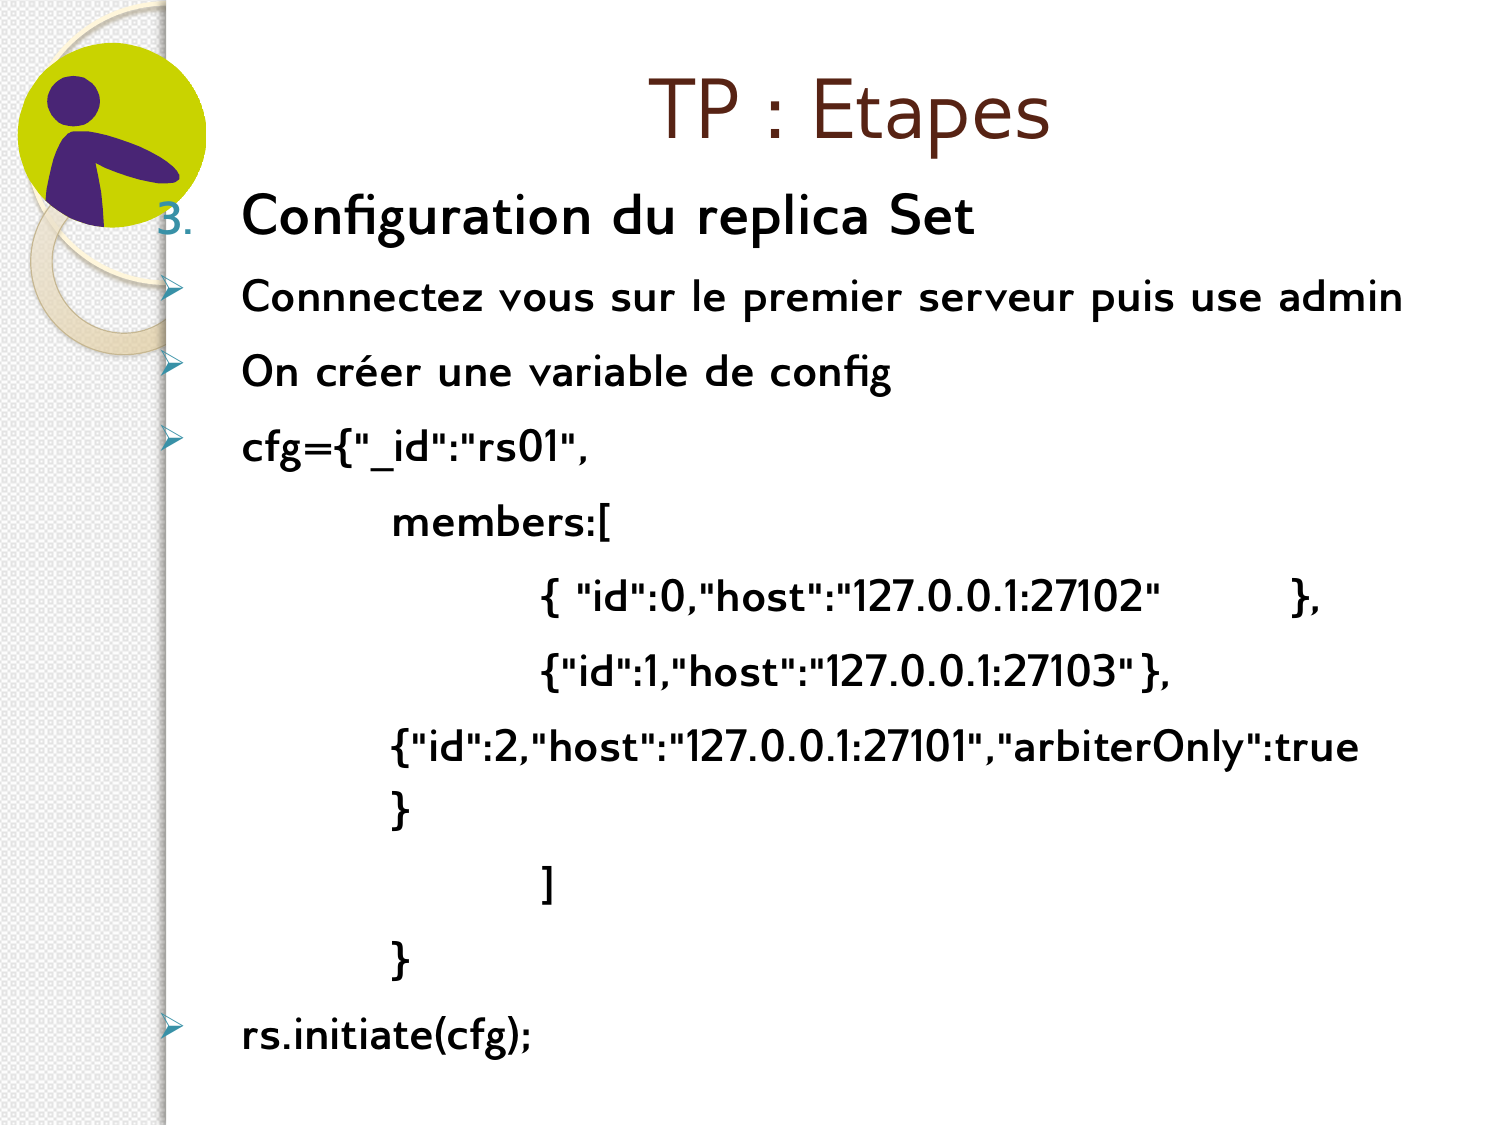

# TP : Etapes
Configuration du replica Set
Connnectez vous sur le premier serveur puis use admin
On créer une variable de config
cfg={"_id":"rs01",
		members:[
			{ "id":0,"host":"127.0.0.1:27102"	},
			{"id":1,"host":"127.0.0.1:27103"	},
		{"id":2,"host":"127.0.0.1:27101","arbiterOnly":true		}
			]
		}
rs.initiate(cfg);